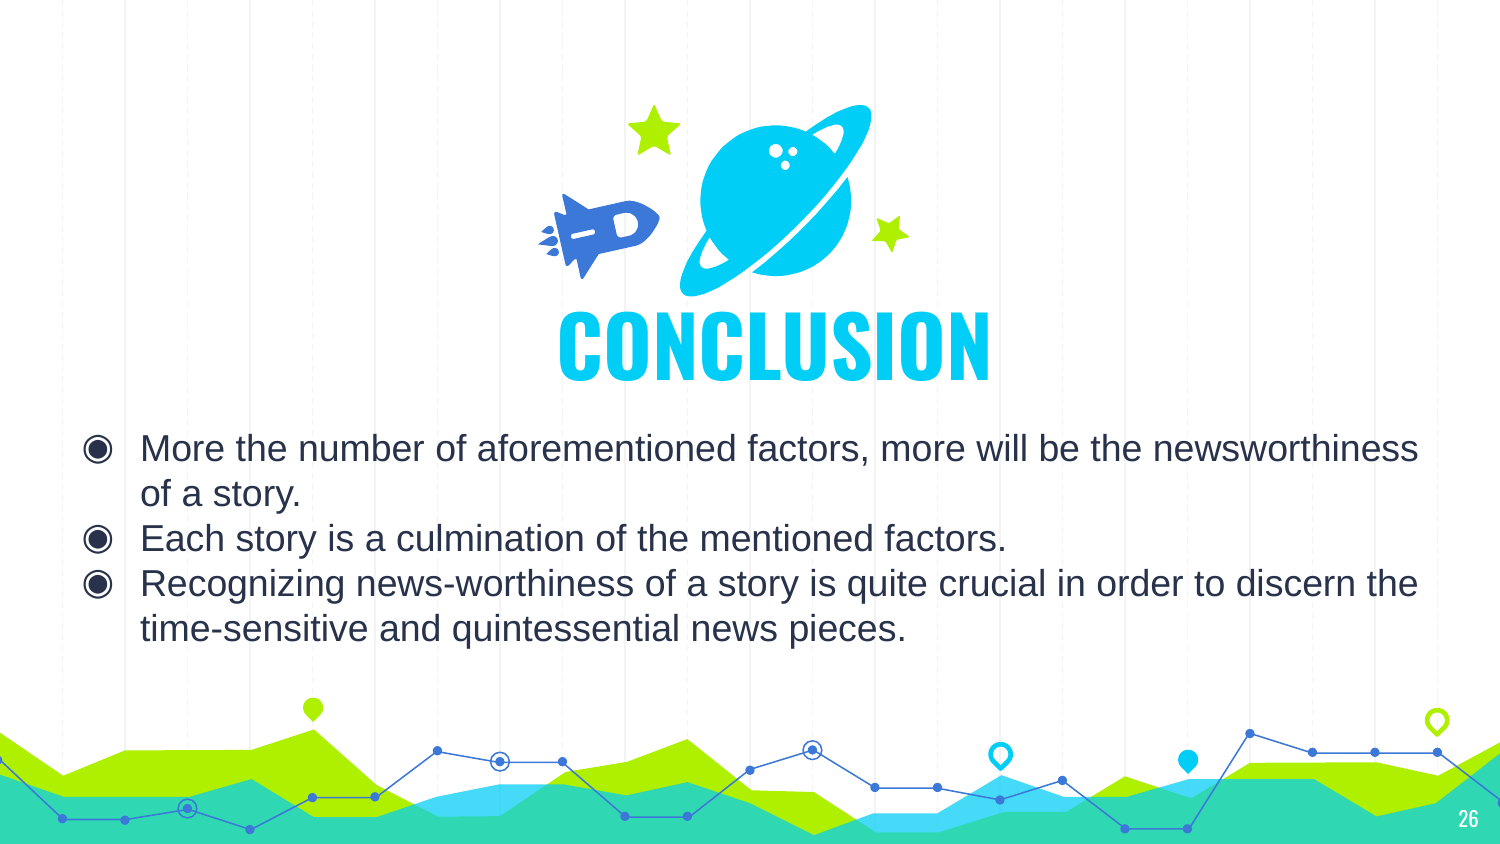

CONCLUSION
More the number of aforementioned factors, more will be the newsworthiness of a story.
Each story is a culmination of the mentioned factors.
Recognizing news-worthiness of a story is quite crucial in order to discern the time-sensitive and quintessential news pieces.

26